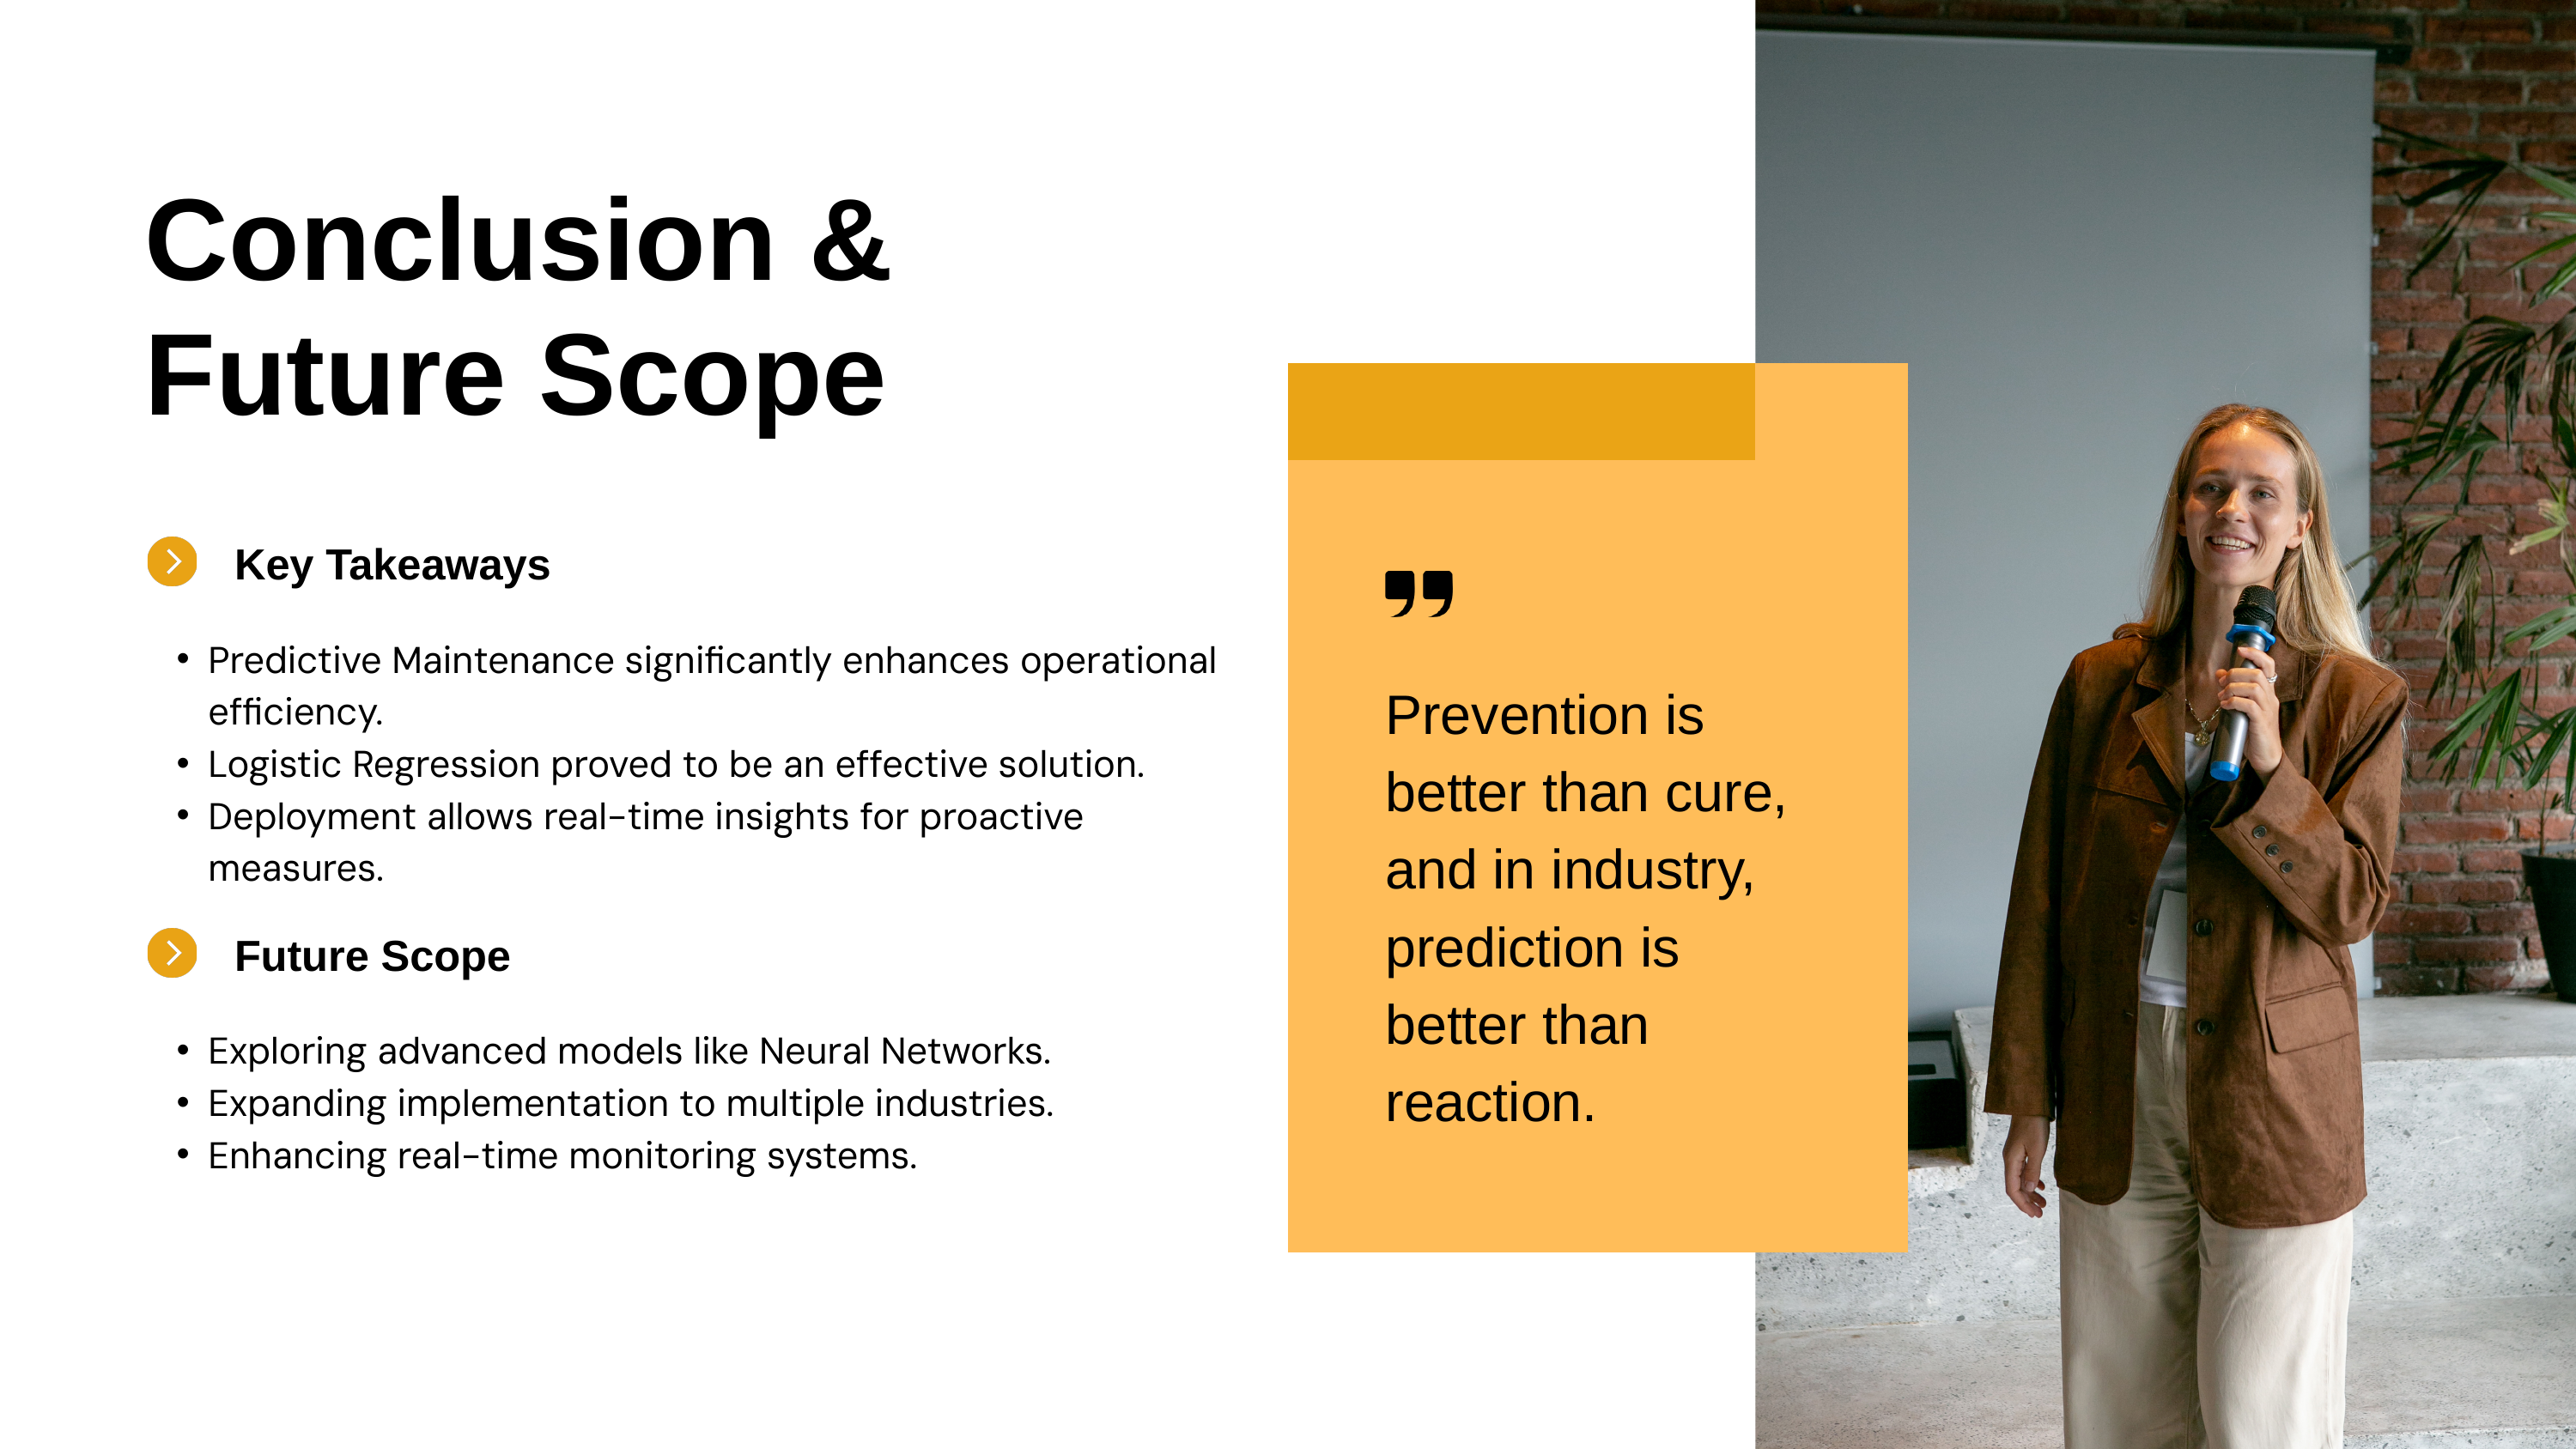

Conclusion & Future Scope

Key Takeaways

Predictive Maintenance significantly enhances operational efficiency.
Logistic Regression proved to be an effective solution.
Deployment allows real-time insights for proactive measures.

Prevention is better than cure, and in industry, prediction is better than reaction.
Future Scope

Exploring advanced models like Neural Networks.
Expanding implementation to multiple industries.
Enhancing real-time monitoring systems.